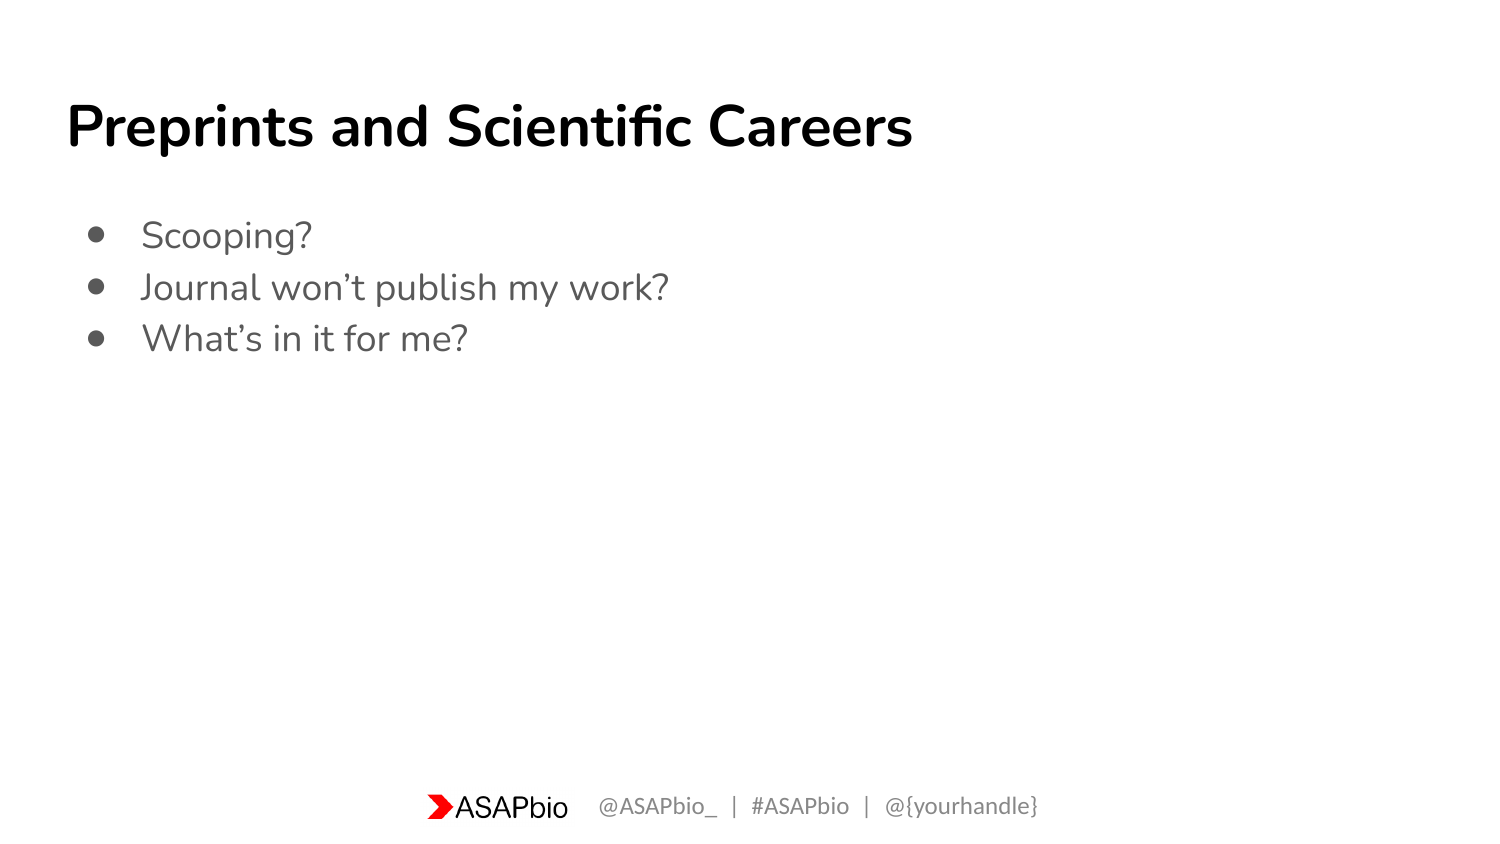

# Preprints and Scientific Careers
Scooping?
Journal won’t publish my work?
What’s in it for me?